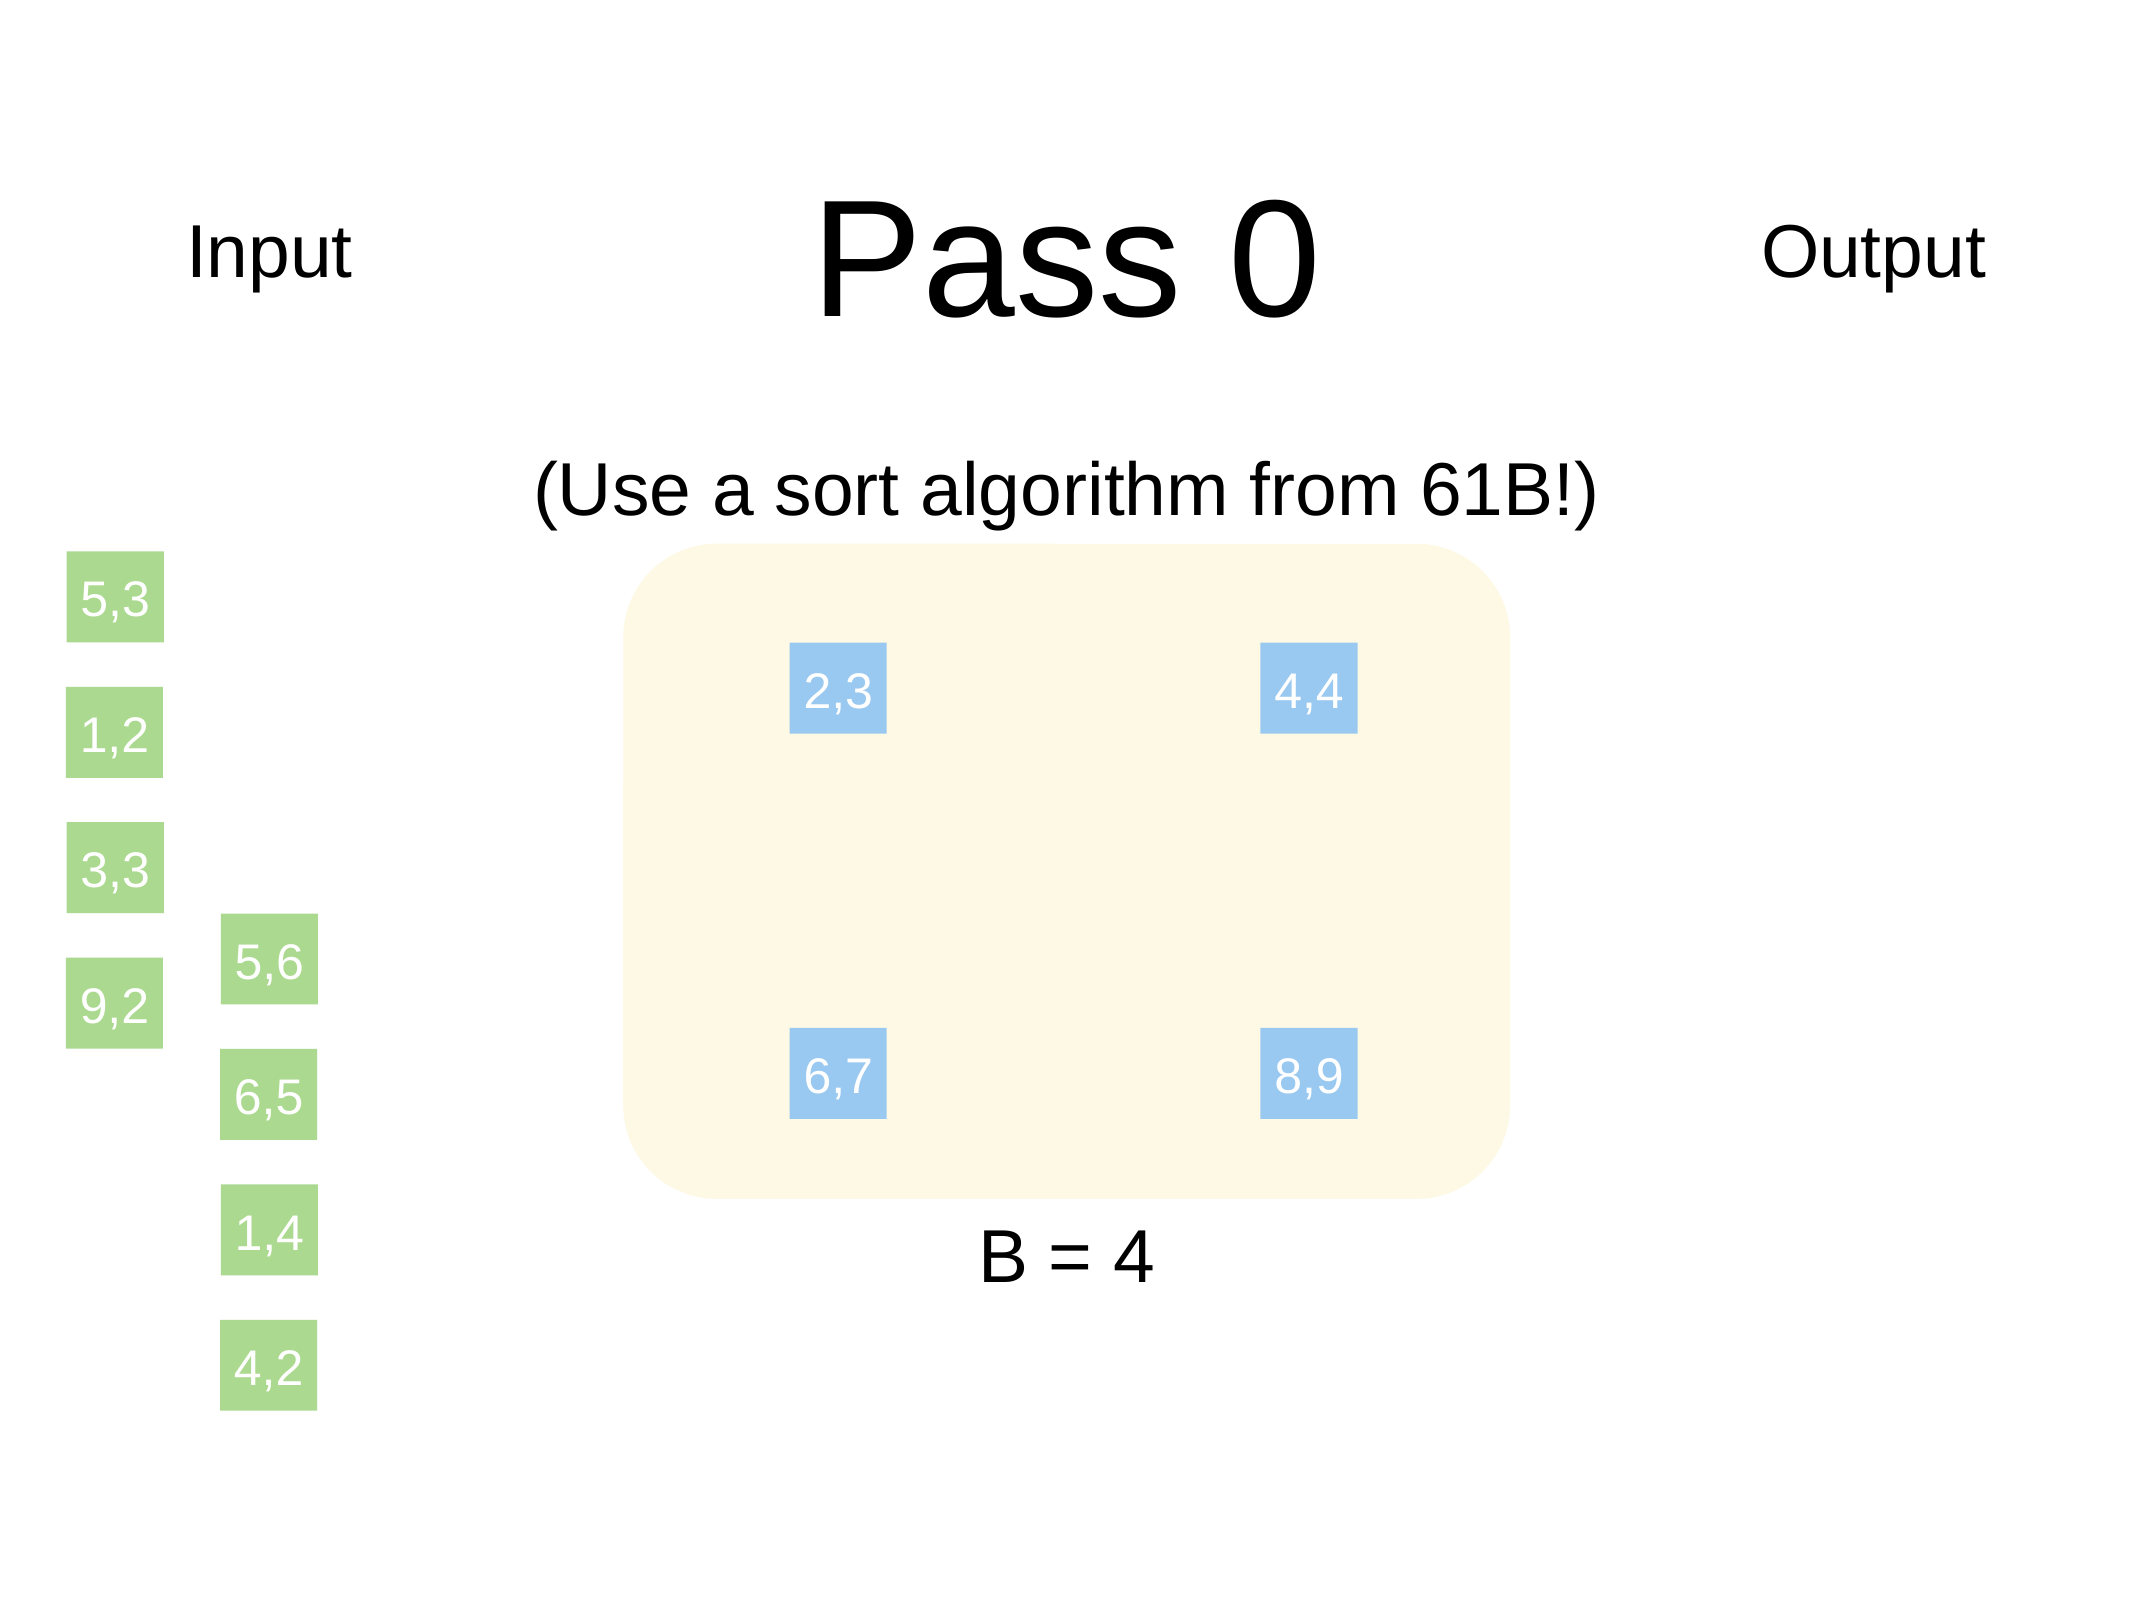

Pass 0
Input
Output
(Use a sort algorithm from 61B!)

5,3
2,3
4,4
1,2
3,3
5,6
9,2
6,7
8,9
6,5
1,4
B = 4
4,2